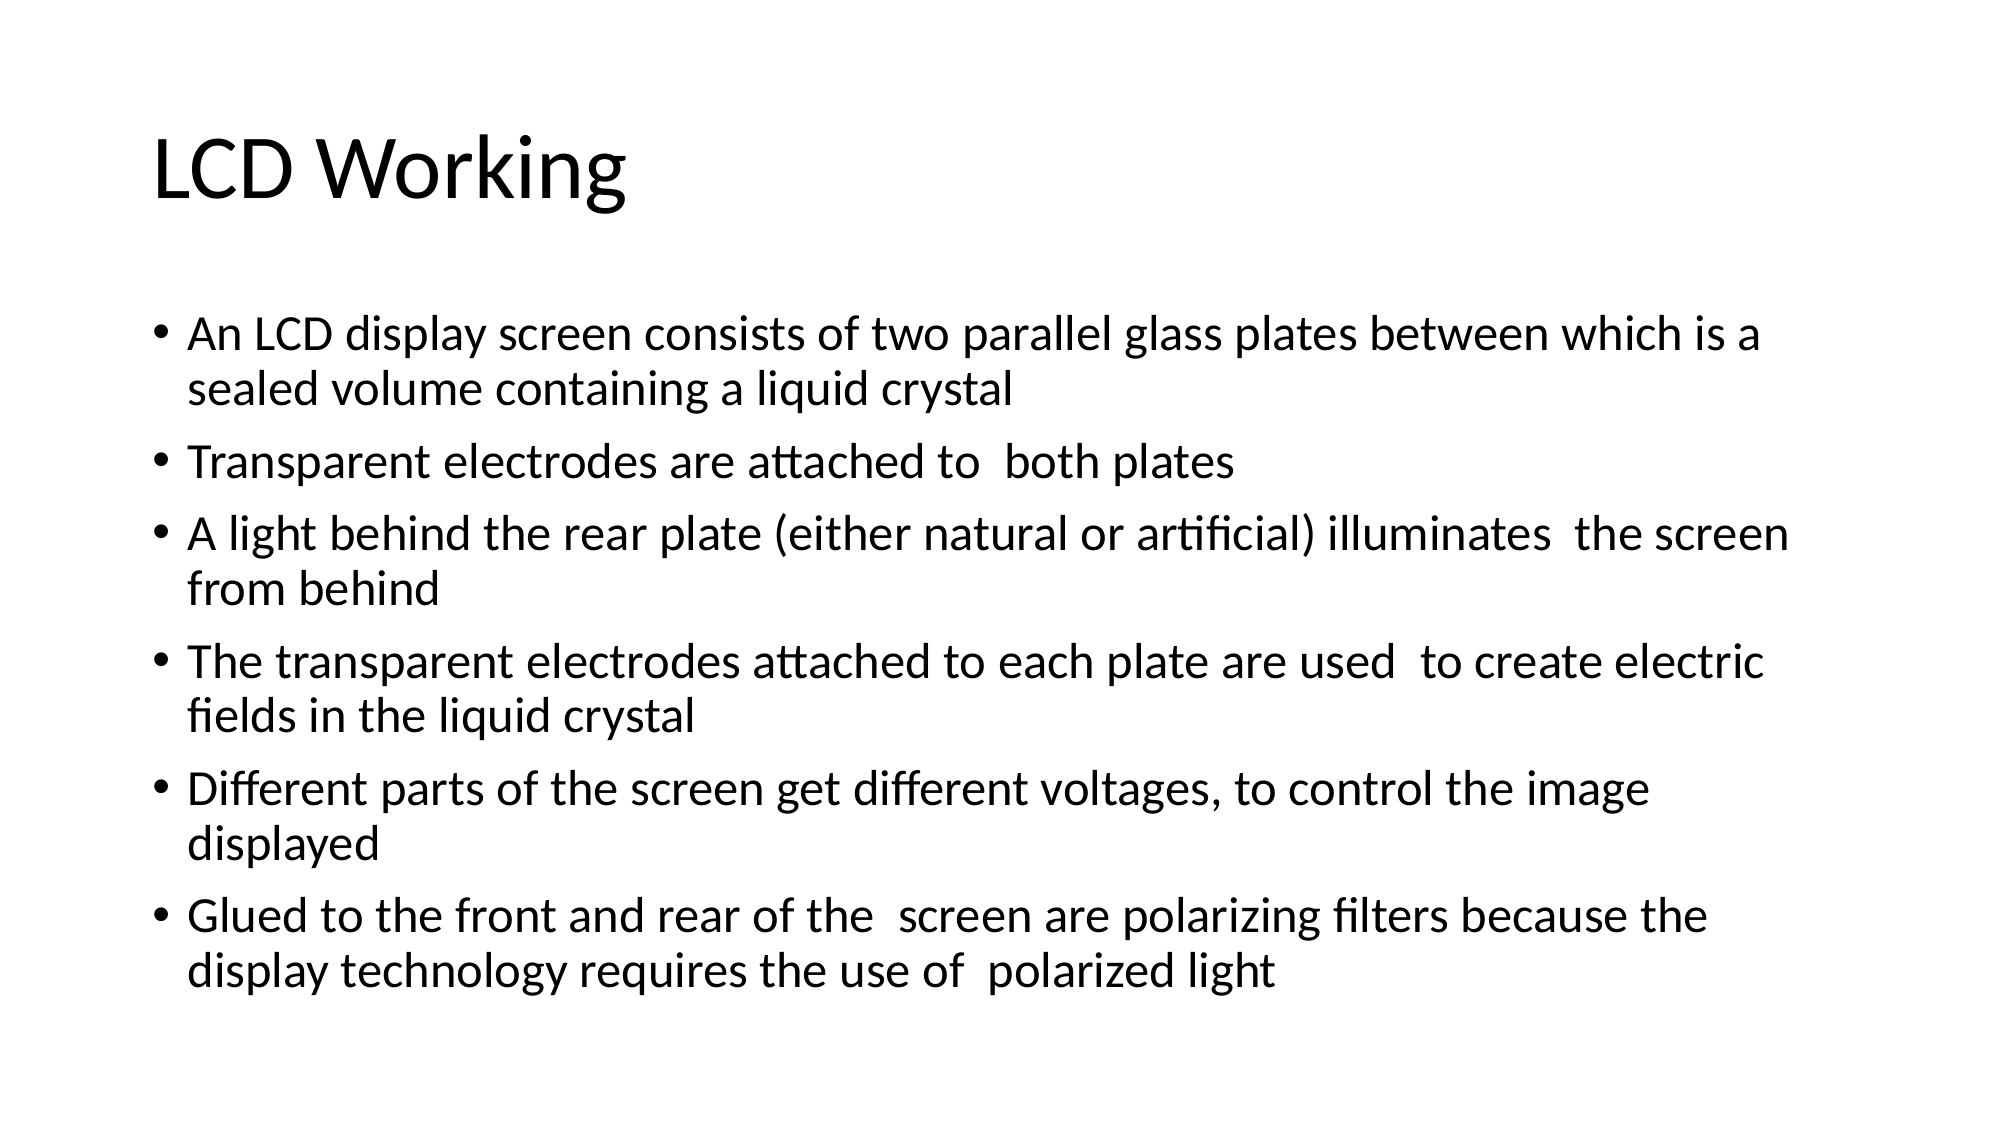

# LCD Working
An LCD display screen consists of two parallel glass plates between which is a sealed volume containing a liquid crystal
Transparent electrodes are attached to  both plates
A light behind the rear plate (either natural or artificial) illuminates  the screen from behind
The transparent electrodes attached to each plate are used  to create electric fields in the liquid crystal
Different parts of the screen get different voltages, to control the image displayed
Glued to the front and rear of the  screen are polarizing filters because the display technology requires the use of  polarized light